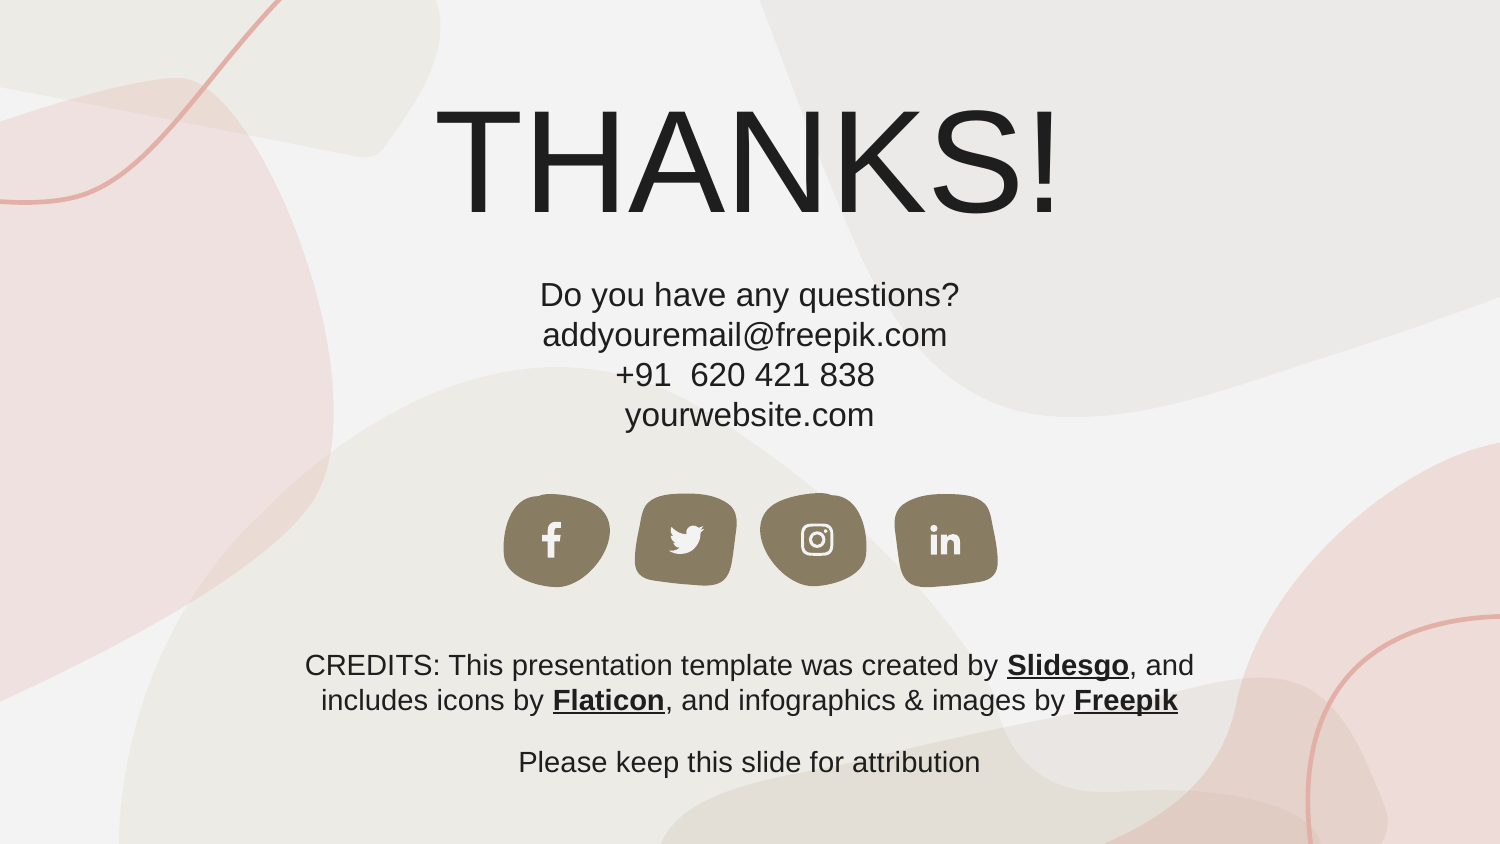

# THANKS!
Do you have any questions?
addyouremail@freepik.com
+91  620 421 838
yourwebsite.com

Please keep this slide for attribution